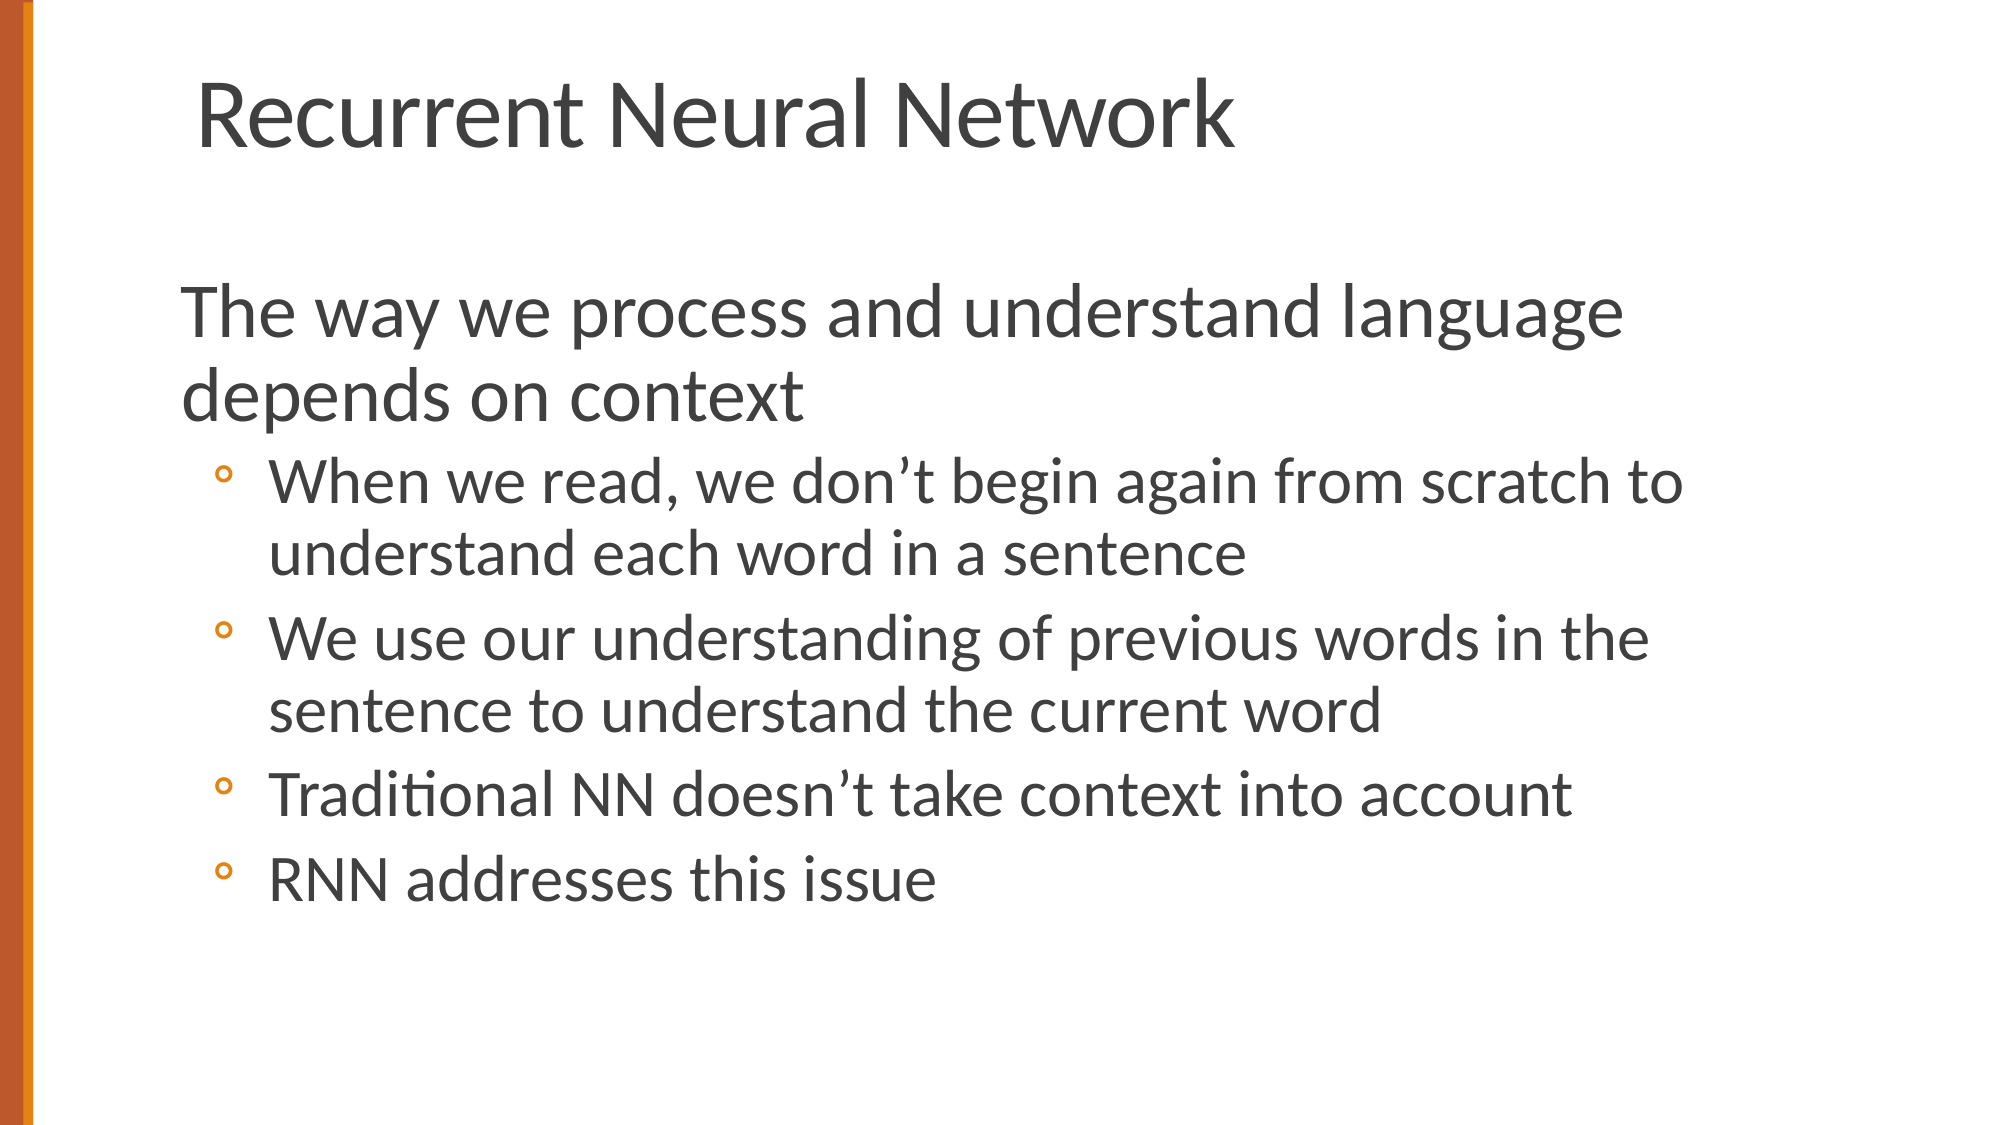

# Recurrent Neural Network
The way we process and understand language depends on context
When we read, we don’t begin again from scratch to understand each word in a sentence
We use our understanding of previous words in the sentence to understand the current word
Traditional NN doesn’t take context into account
RNN addresses this issue